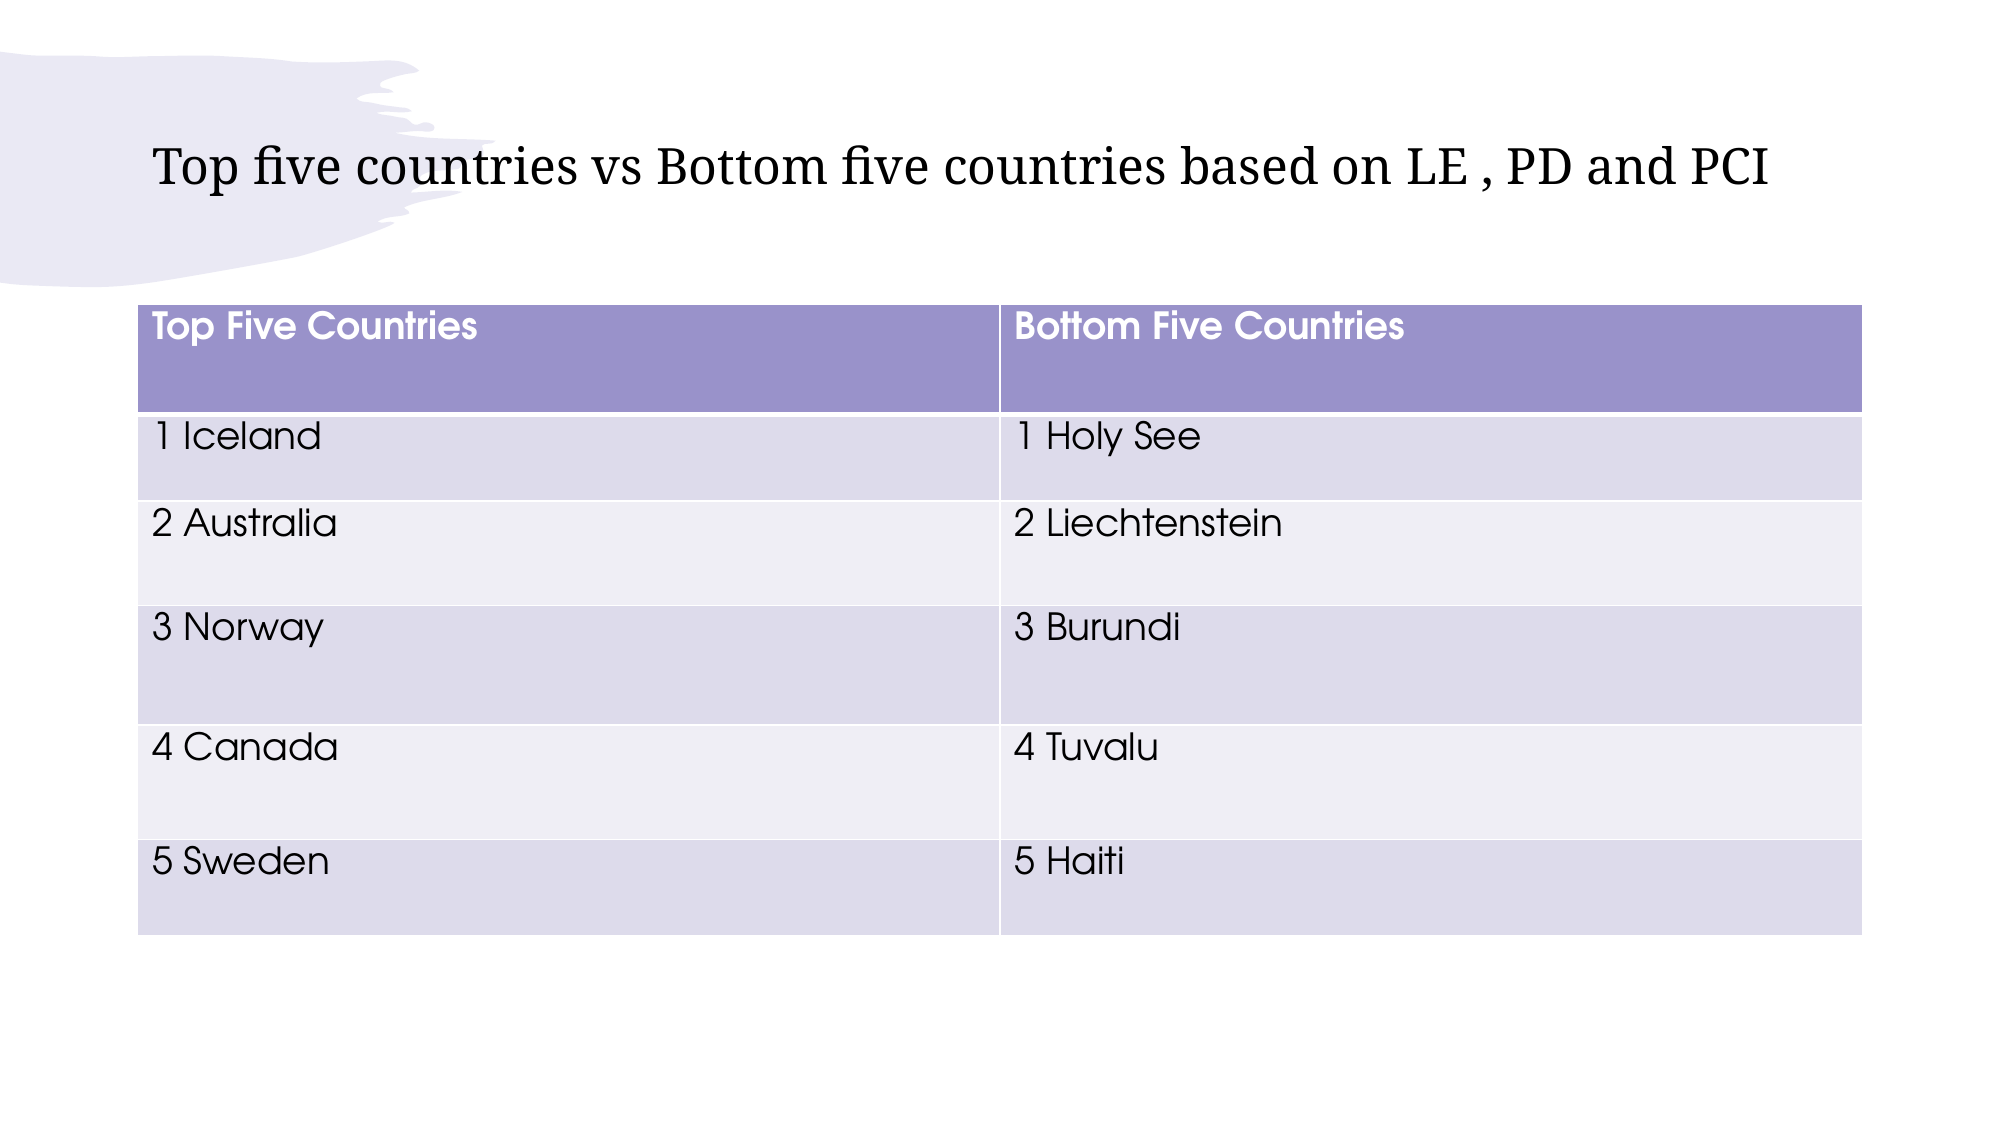

# Top five countries vs Bottom five countries based on LE , PD and PCI
| Top Five Countries | Bottom Five Countries |
| --- | --- |
| 1 Iceland | 1 Holy See |
| 2 Australia | 2 Liechtenstein |
| 3 Norway | 3 Burundi |
| 4 Canada | 4 Tuvalu |
| 5 Sweden | 5 Haiti |